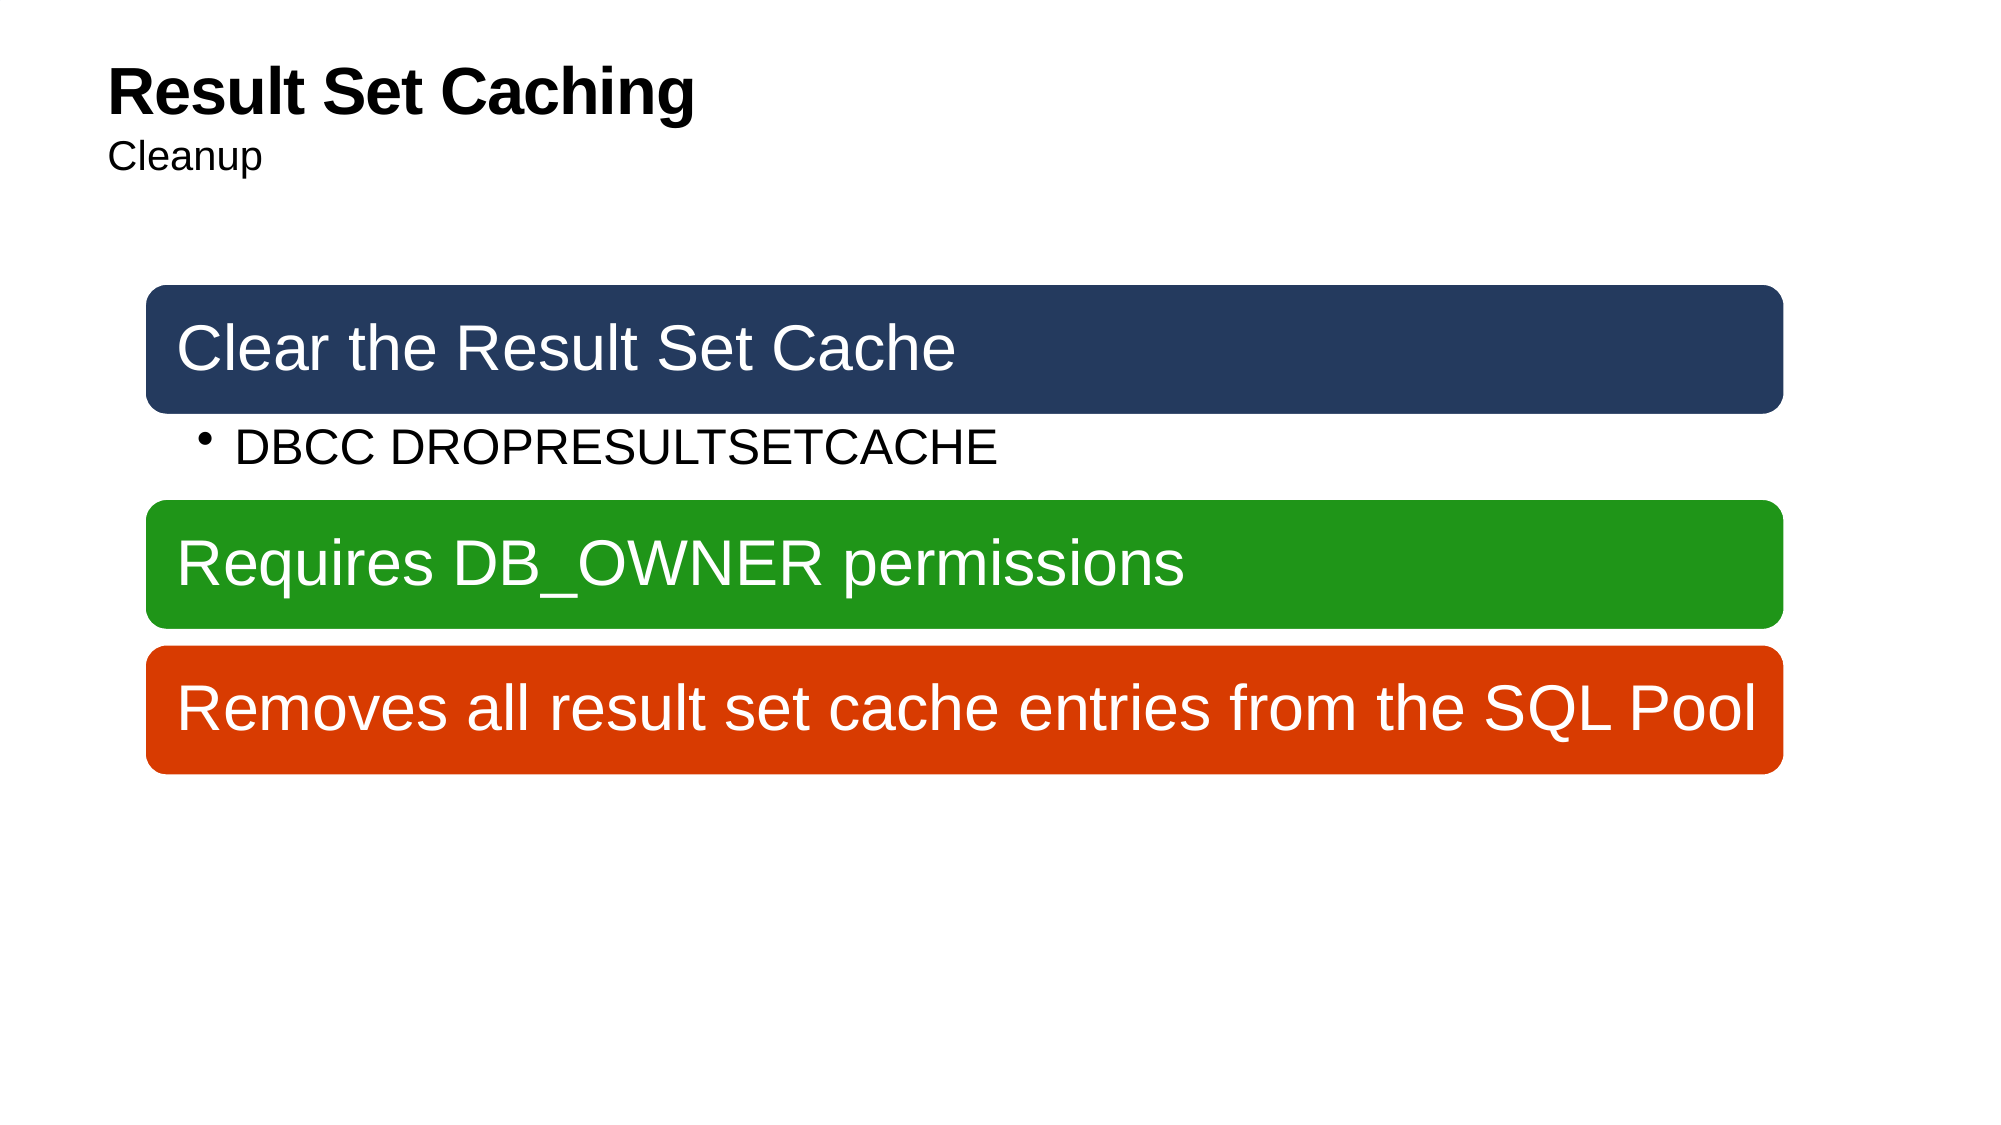

# Result Set Caching
Cleanup

Clear the Result Set Cache
DBCC DROPRESULTSETCACHE
Requires DB_OWNER permissions
Removes all result set cache entries from the SQL Pool